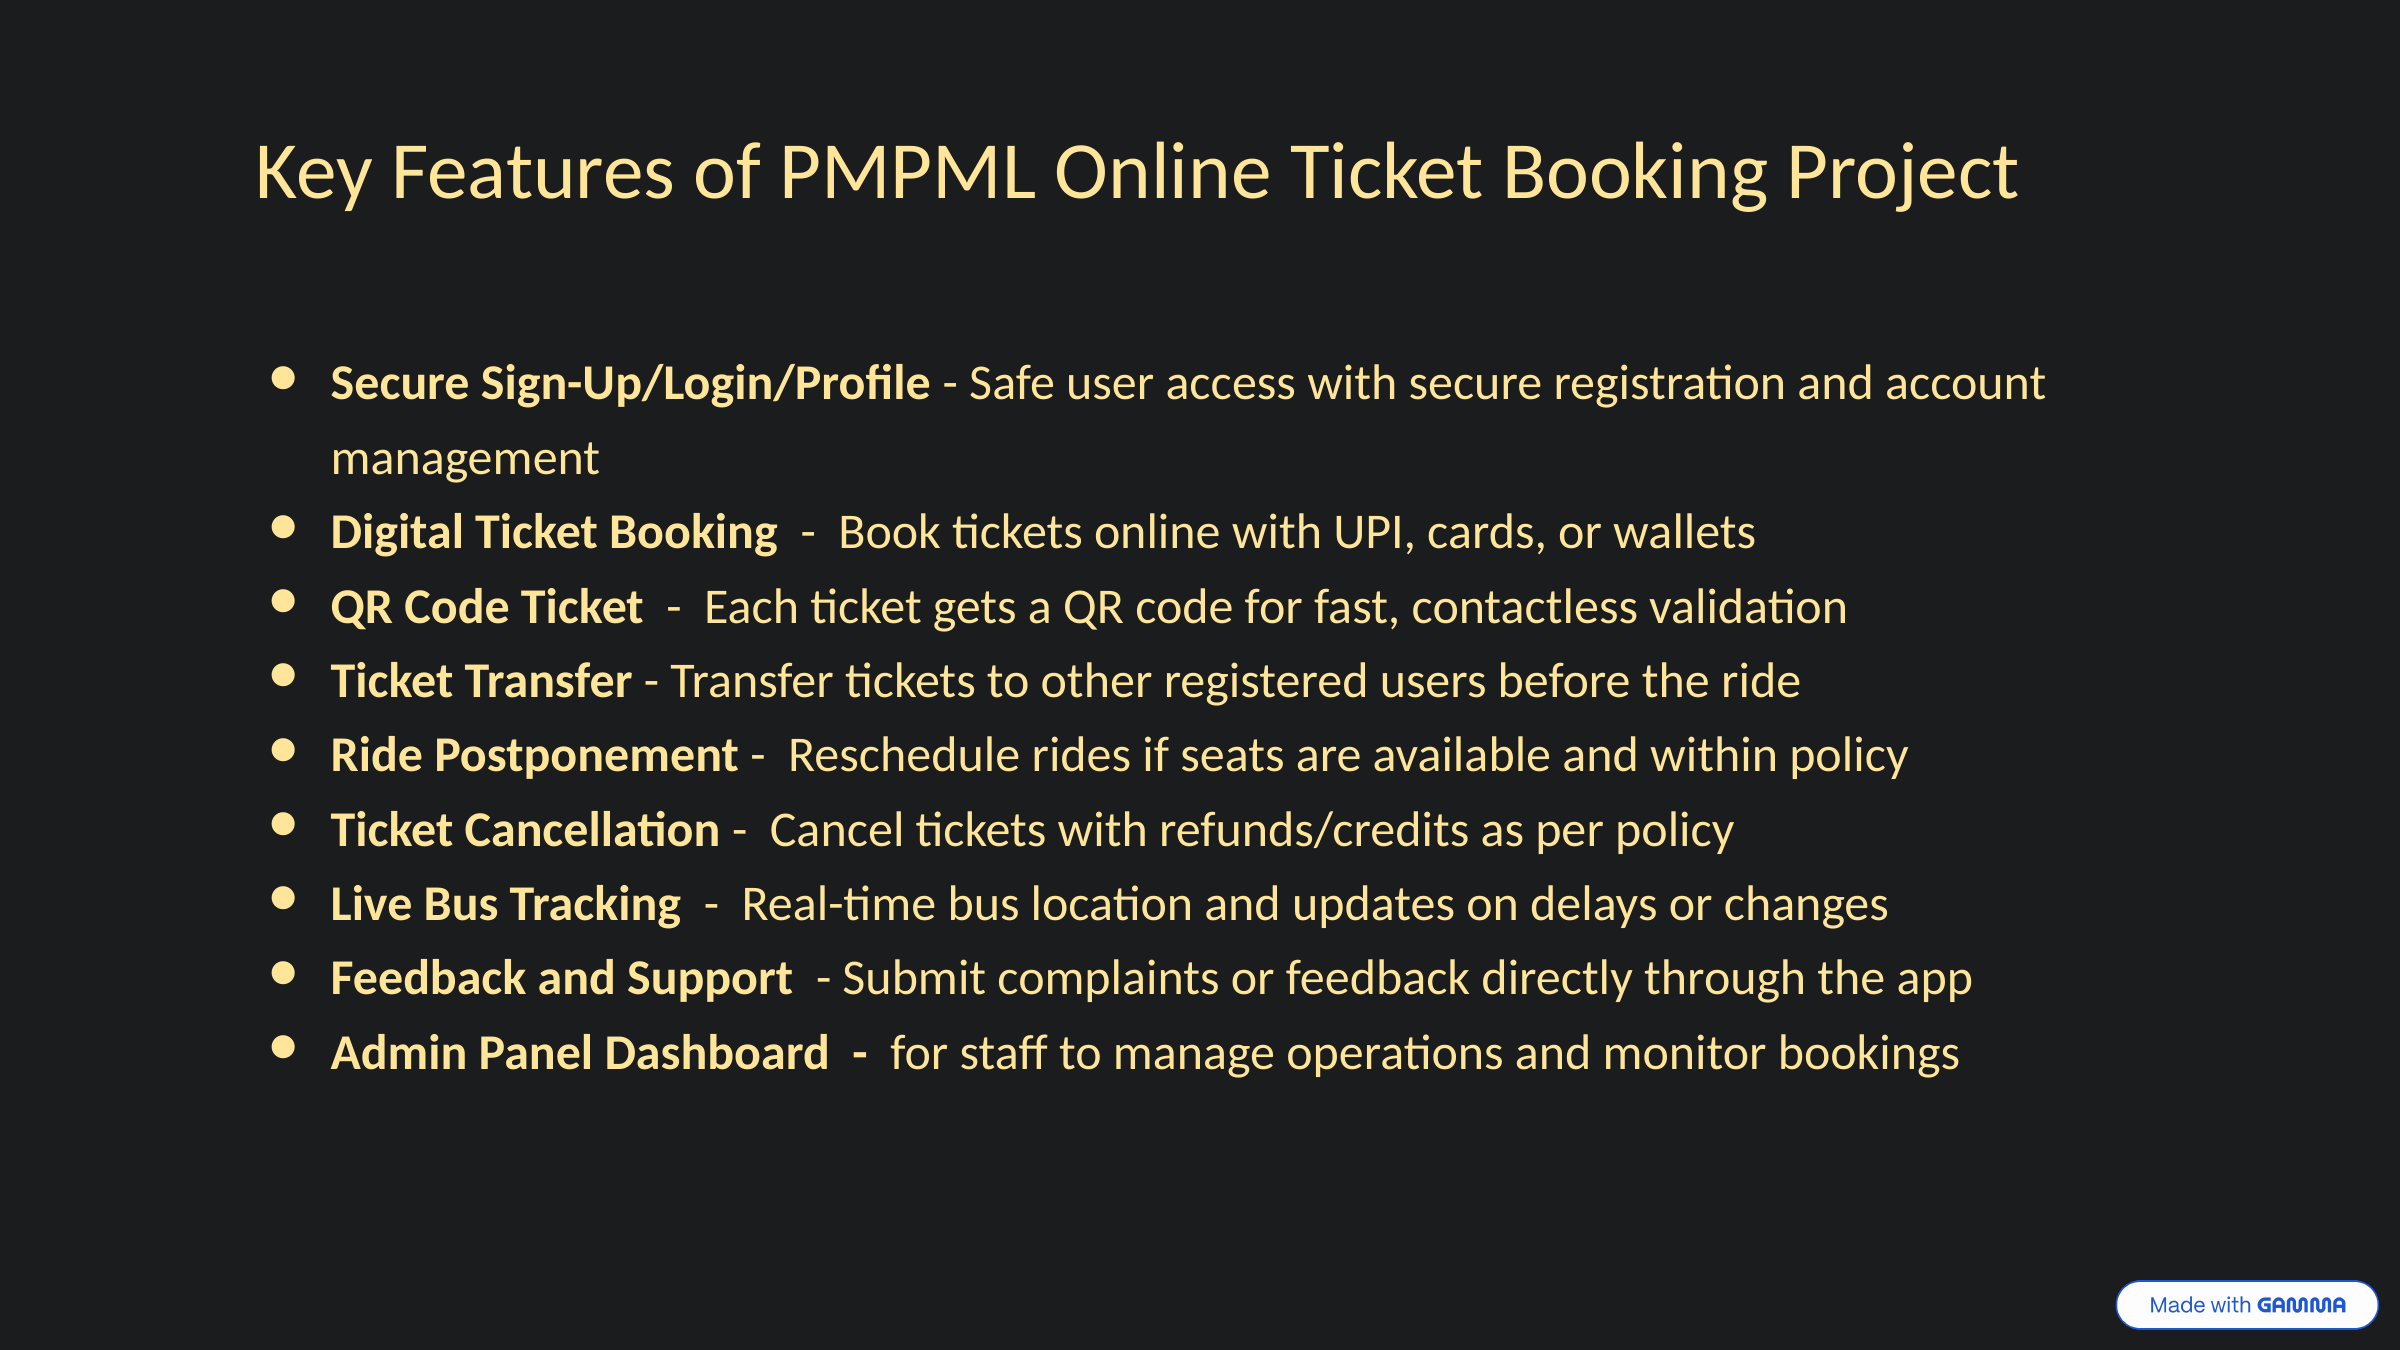

Key Features of PMPML Online Ticket Booking Project

Secure Sign-Up/Login/Profile - Safe user access with secure registration and account management
Digital Ticket Booking  -  Book tickets online with UPI, cards, or wallets
QR Code Ticket  -  Each ticket gets a QR code for fast, contactless validation
Ticket Transfer - Transfer tickets to other registered users before the ride
Ride Postponement -  Reschedule rides if seats are available and within policy
Ticket Cancellation -  Cancel tickets with refunds/credits as per policy
Live Bus Tracking  -  Real-time bus location and updates on delays or changes
Feedback and Support  - Submit complaints or feedback directly through the app
Admin Panel Dashboard  -  for staff to manage operations and monitor bookings